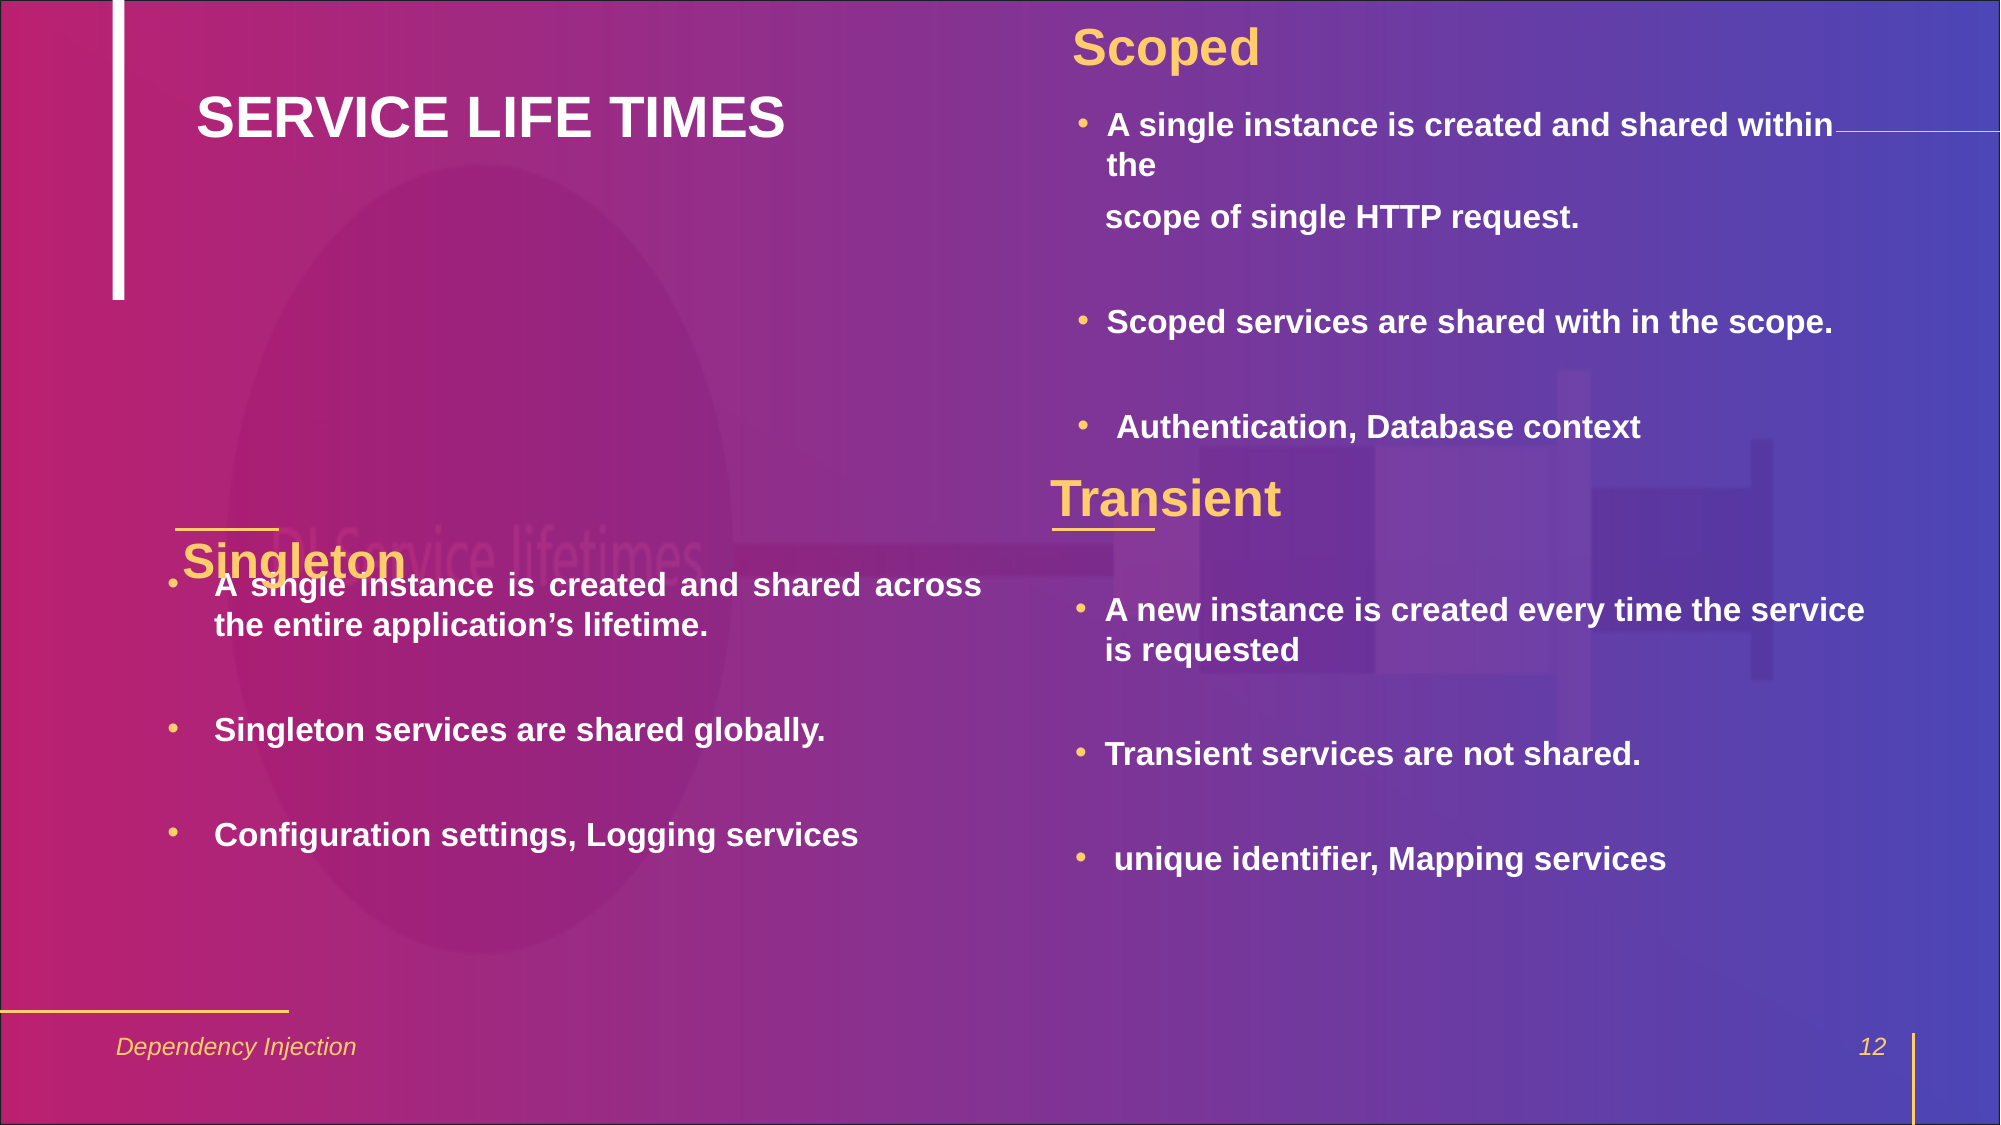

Scoped
# SERVICE LIFE TIMES
A single instance is created and shared within the
   scope of single HTTP request.

Scoped services are shared with in the scope.

 Authentication, Database context
Transient
Singleton

A single instance is created and shared across the entire application’s lifetime.

Singleton services are shared globally.

Configuration settings, Logging services
A new instance is created every time the service is requested

Transient services are not shared.

 unique identifier, Mapping services
Dependency Injection
12